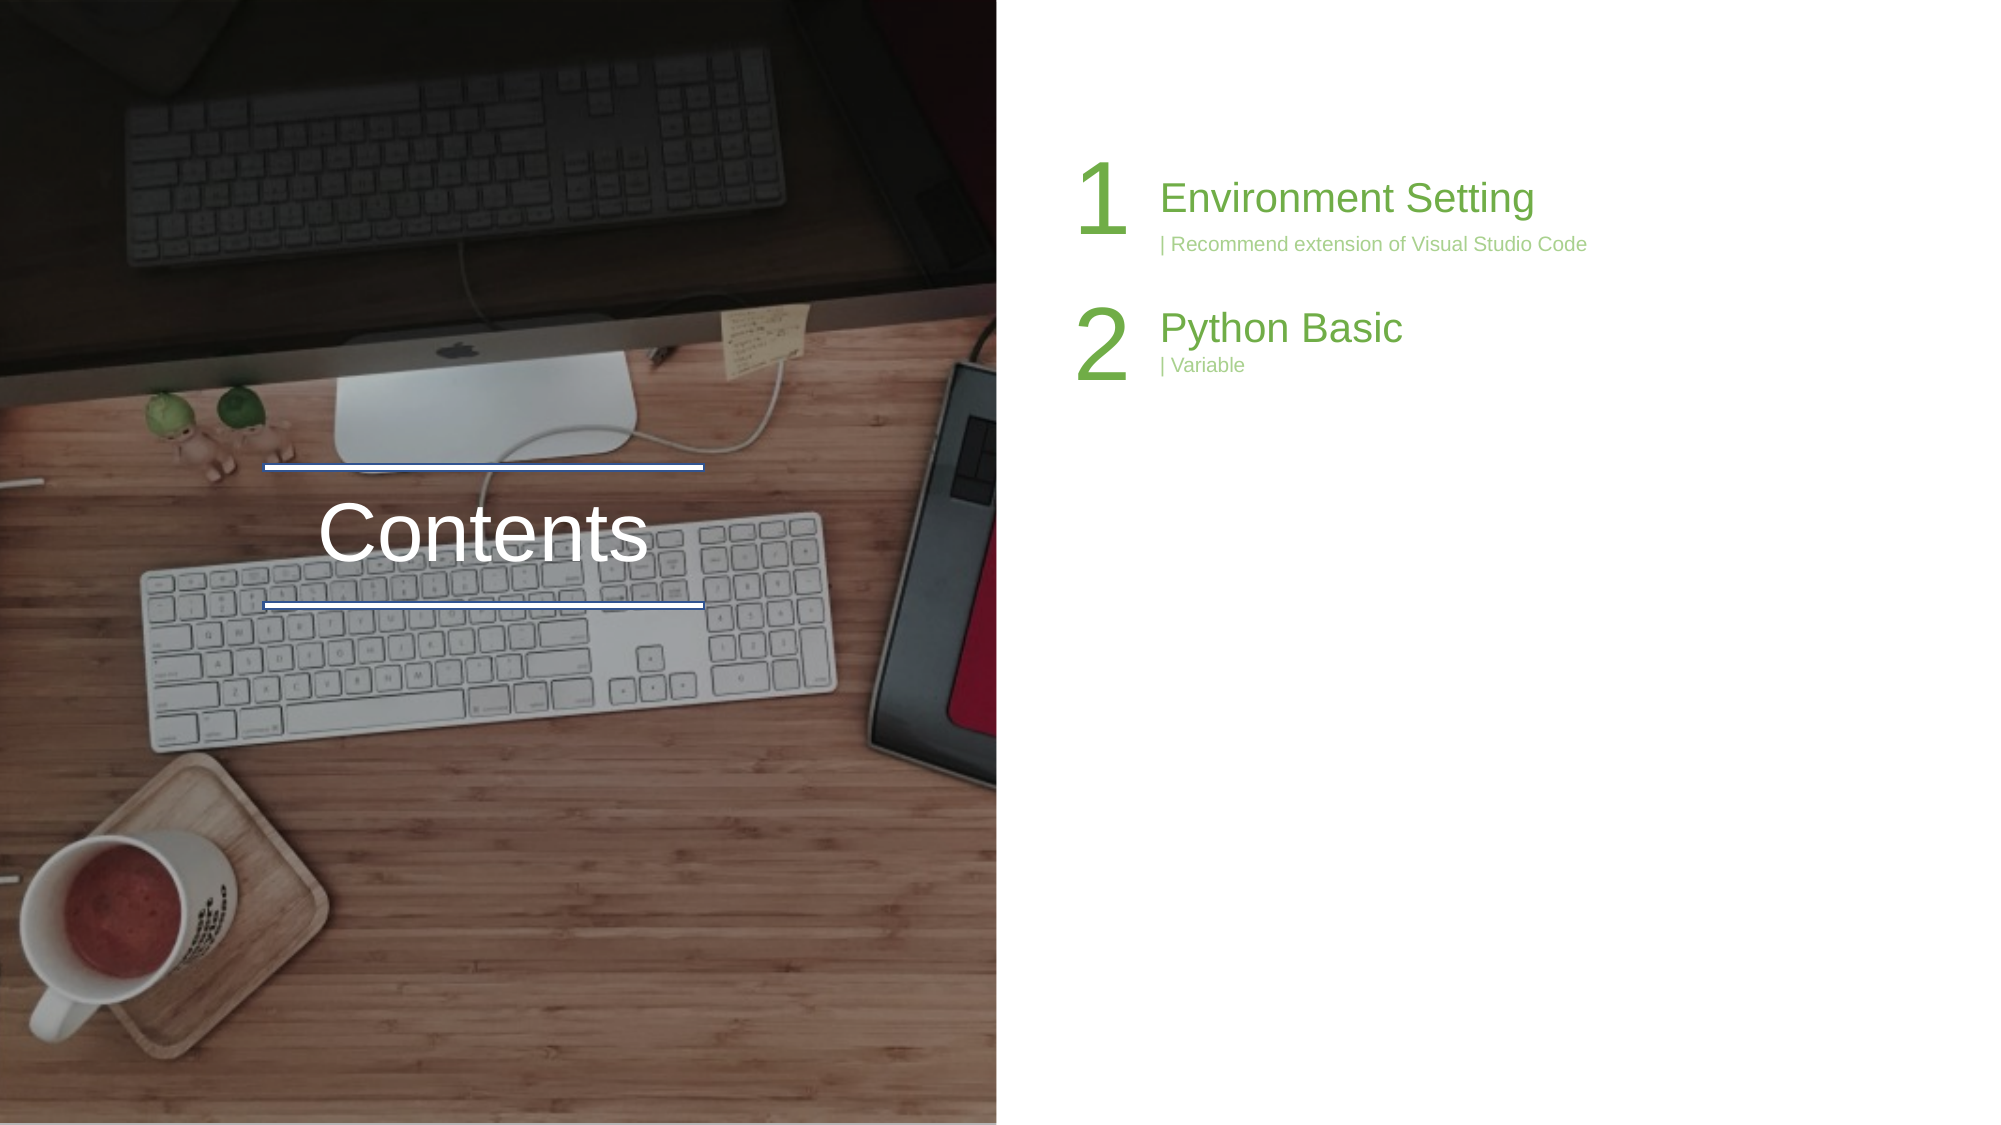

1
Environment Setting
| Recommend extension of Visual Studio Code
2
Python Basic
| Variable
Contents